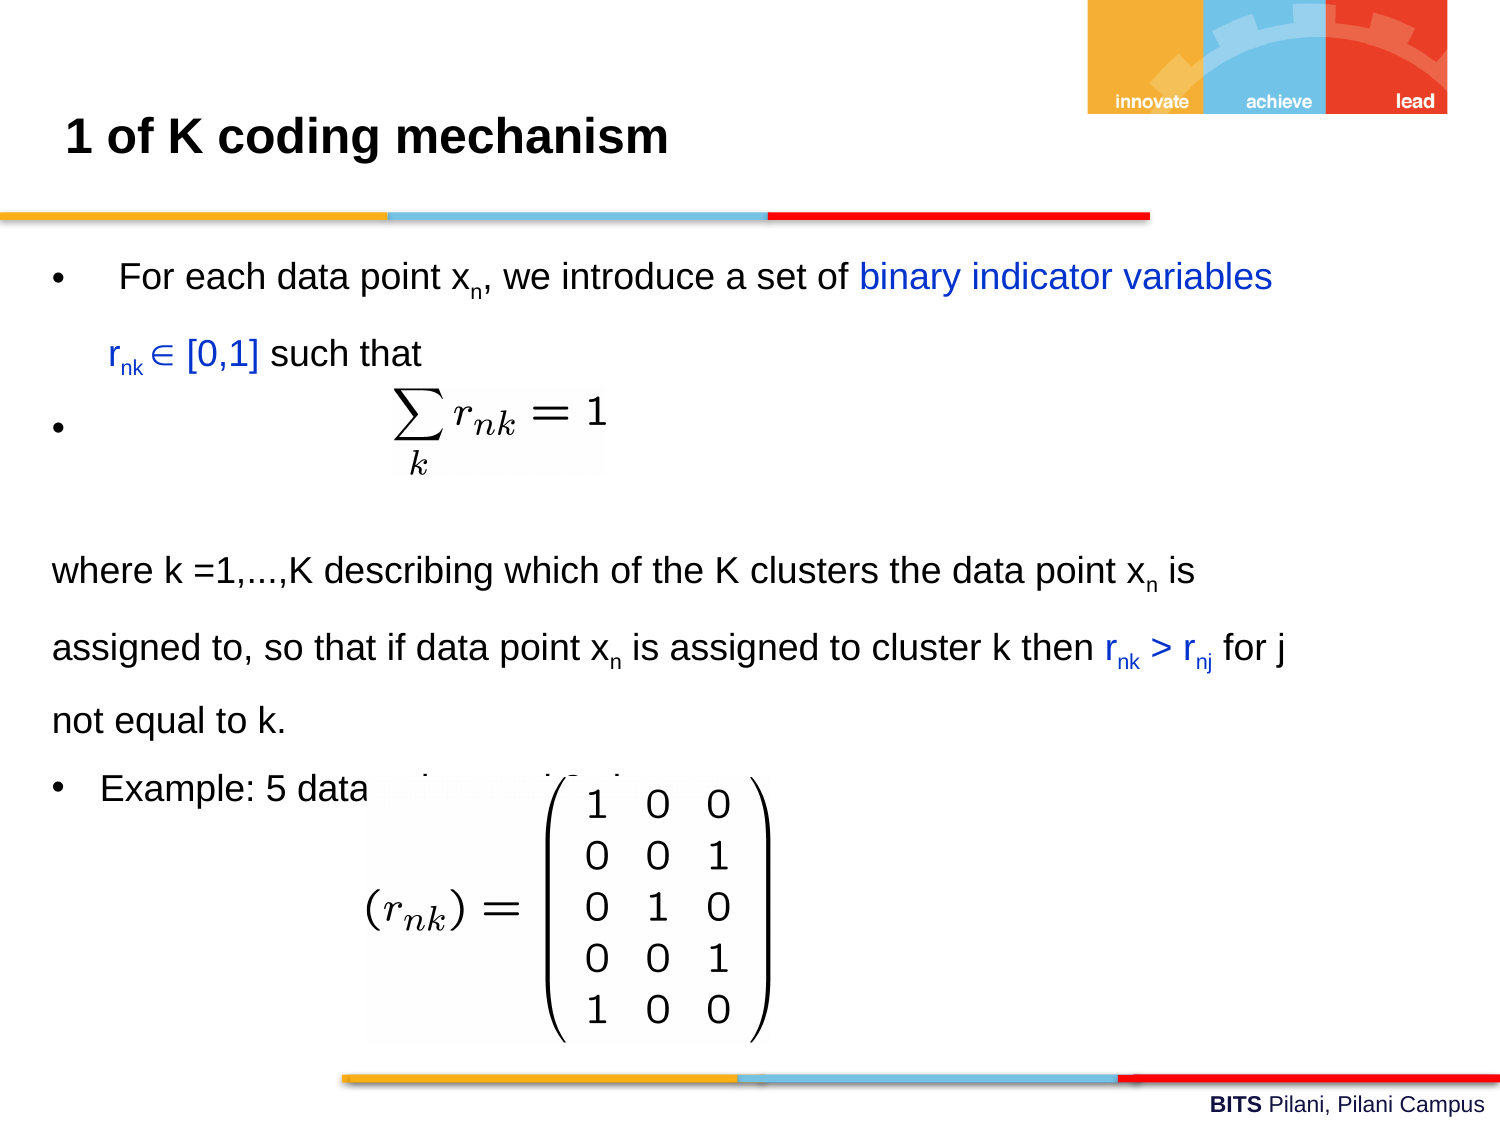

1 of K coding mechanism
 For each data point xn, we introduce a set of binary indicator variables  rnk ∈ [0,1] such that

where k =1,...,K describing which of the K clusters the data point xn is assigned to, so that if data point xn is assigned to cluster k then rnk > rnj for j not equal to k.
Example: 5 data points and 3 clusters